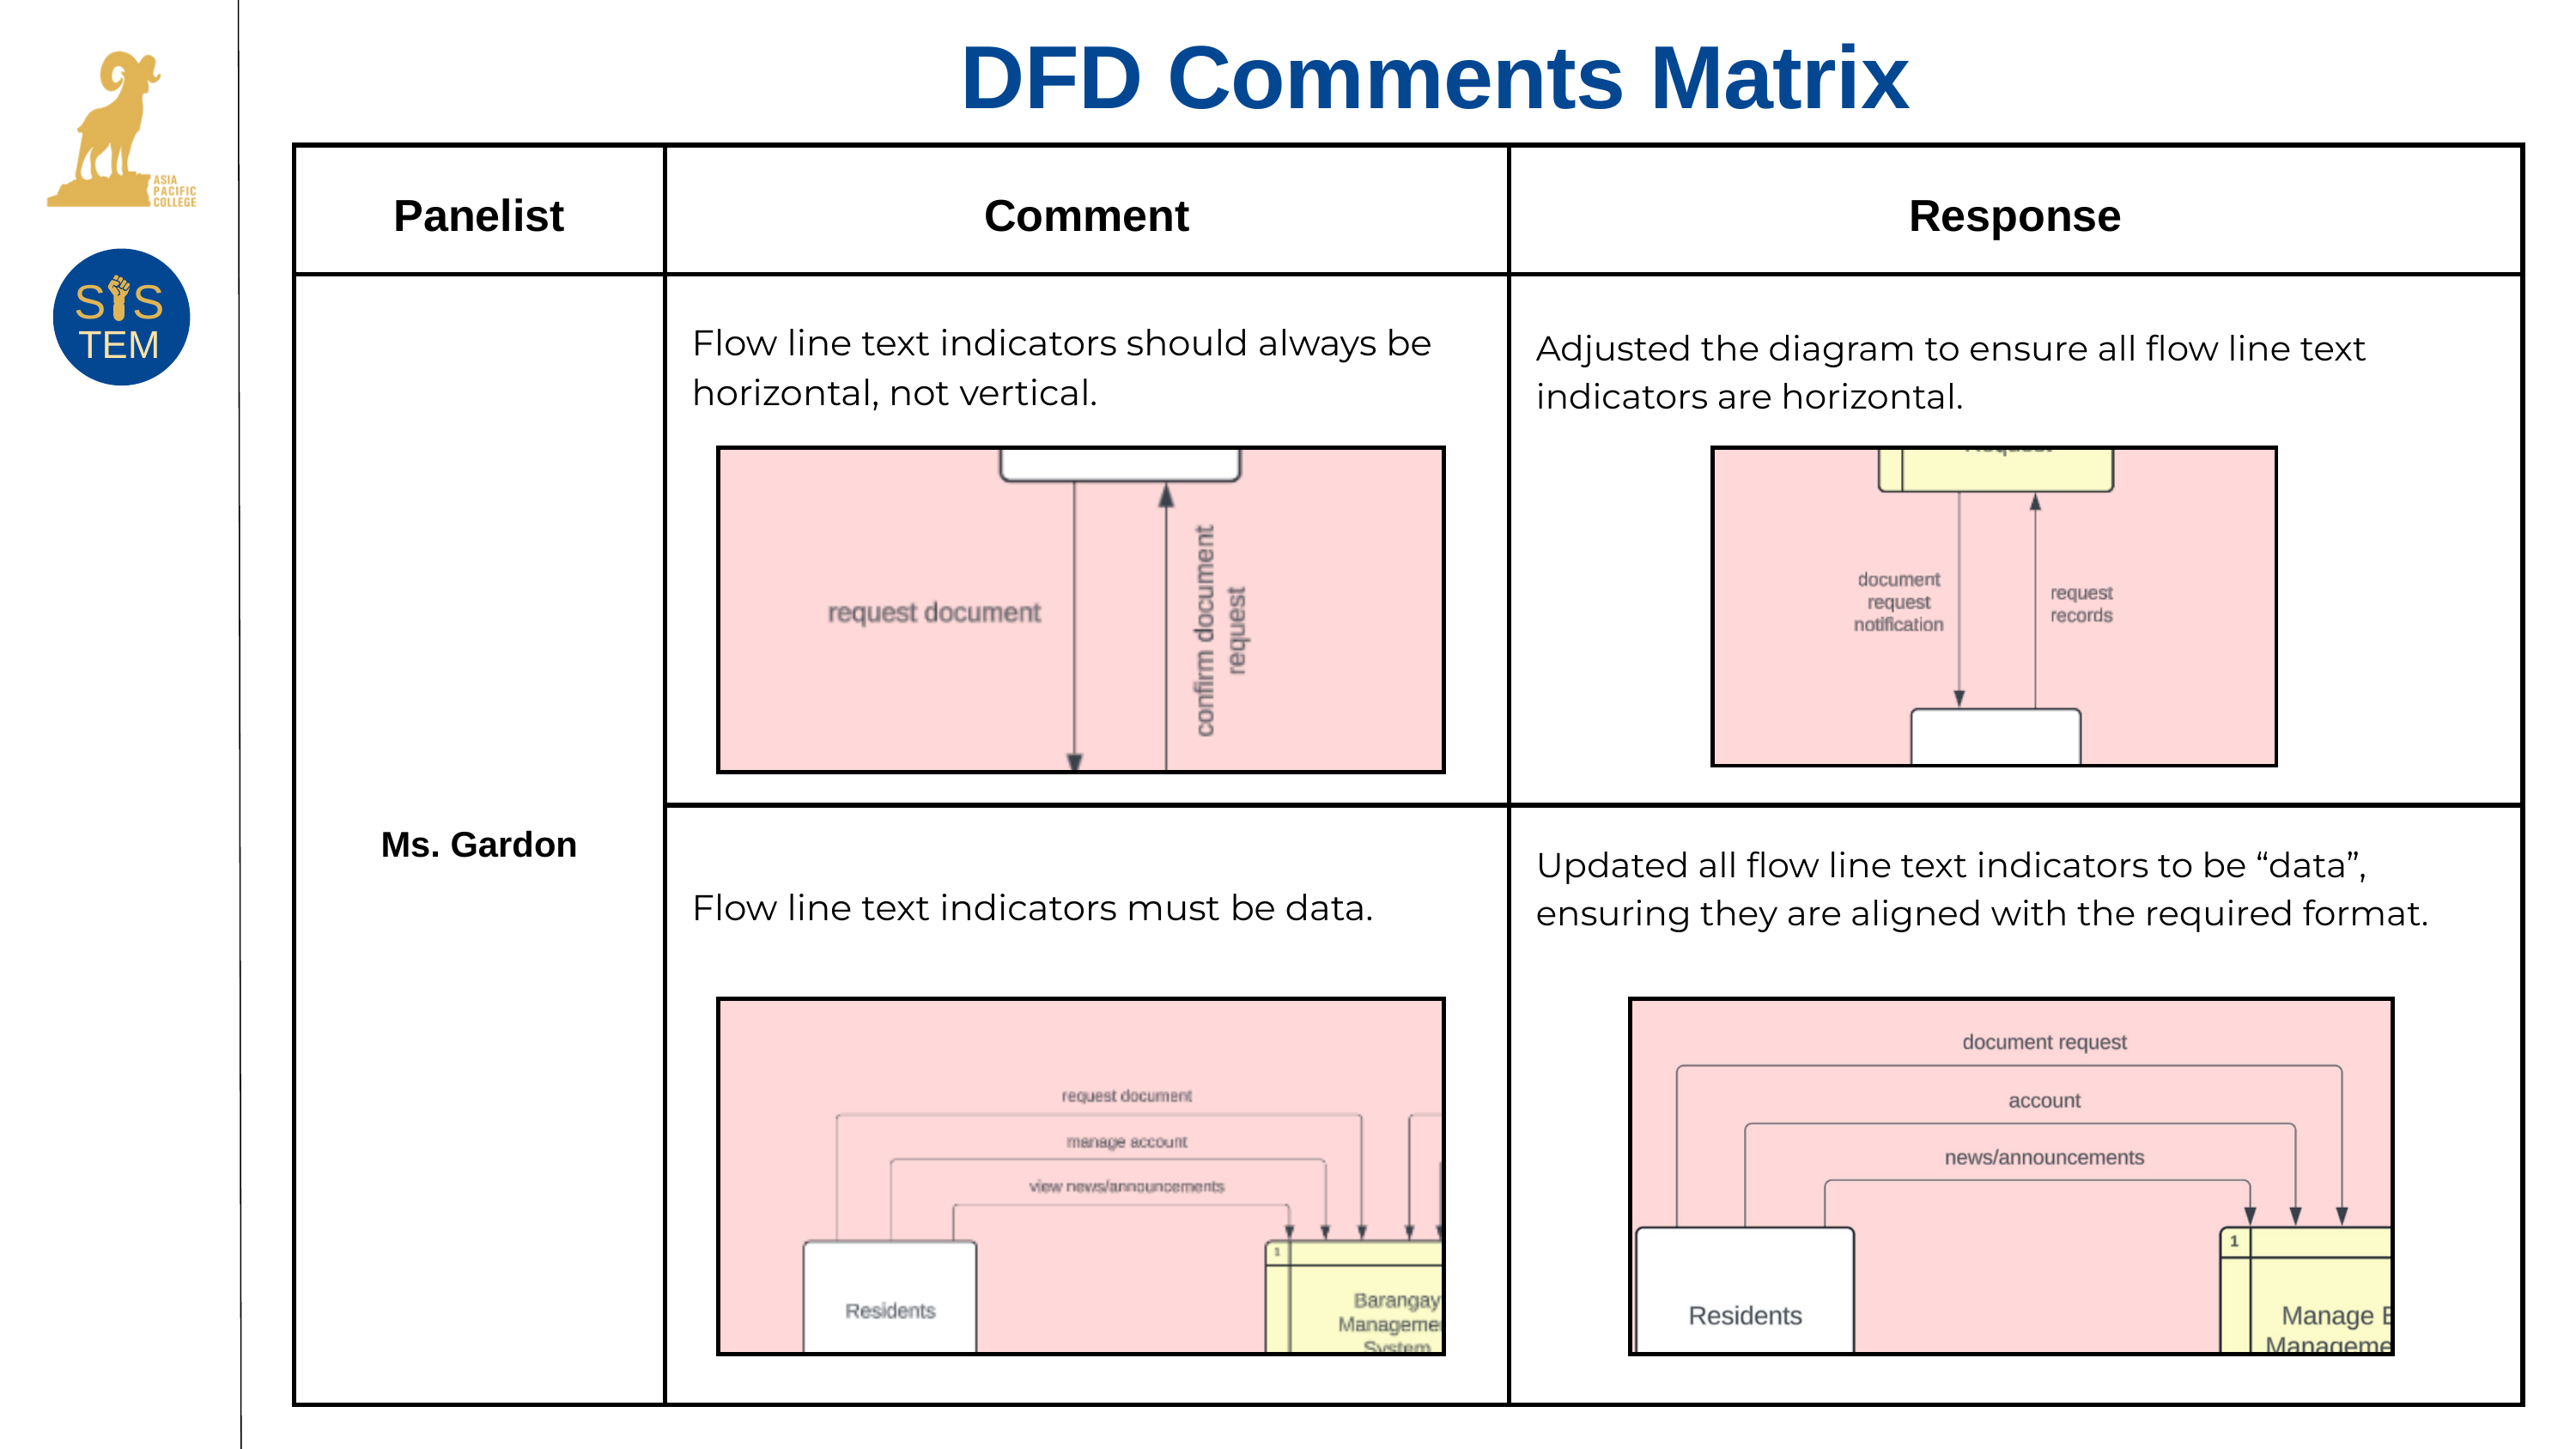

DFD Comments Matrix

| Panelist | Comment | Response |
| --- | --- | --- |
| Ms. Gardon | Flow line text indicators should always be horizontal, not vertical. | Adjusted the diagram to ensure all flow line text indicators are horizontal. |
| Ms. Gardon | Flow line text indicators must be data. | Updated all flow line text indicators to be “data”, ensuring they are aligned with the required format. |

S  S

TEM